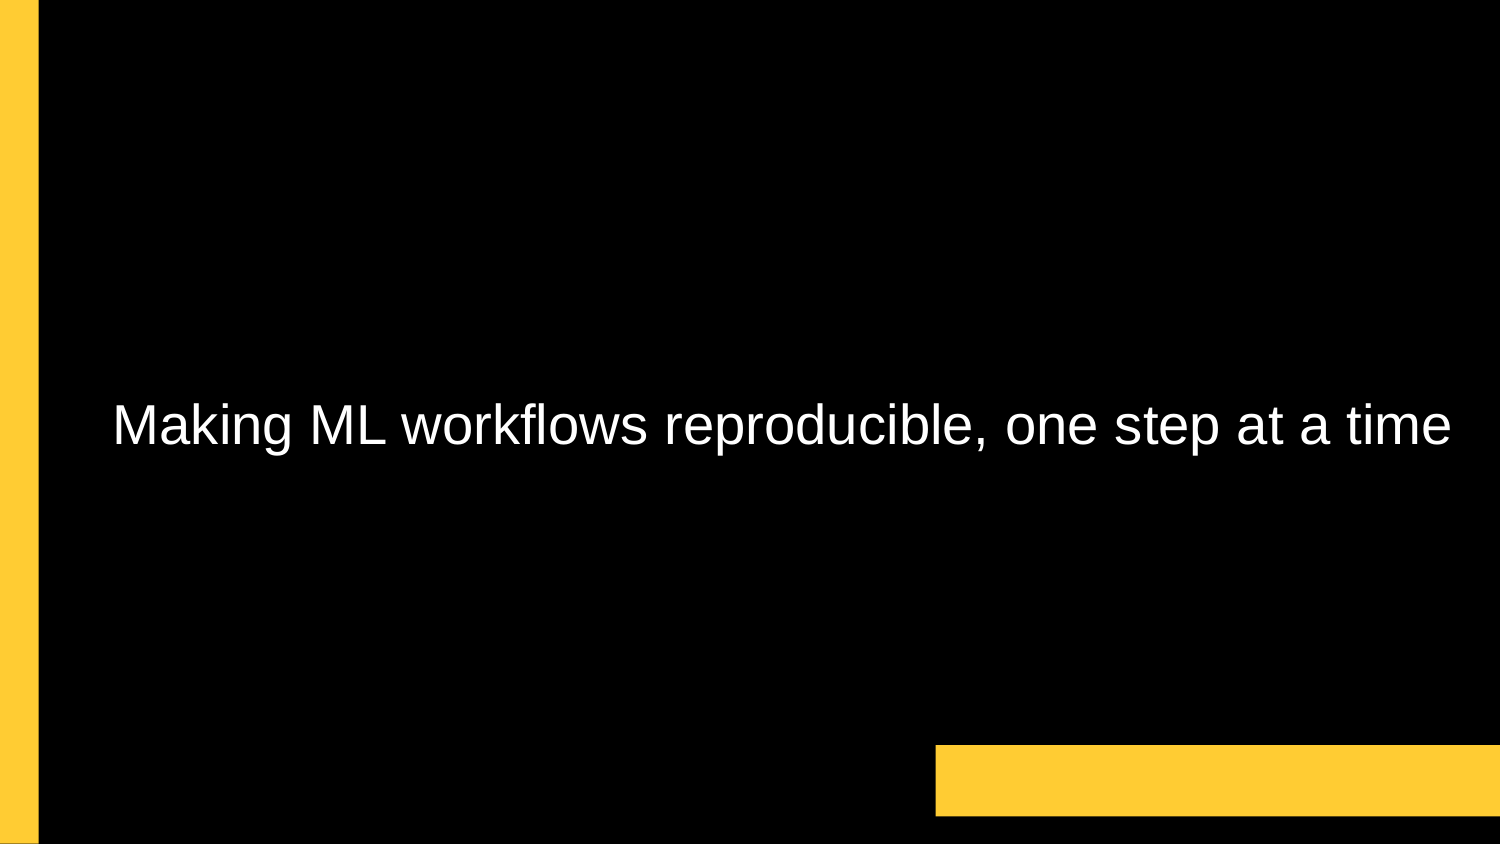

# Making ML workflows reproducible, one step at a time